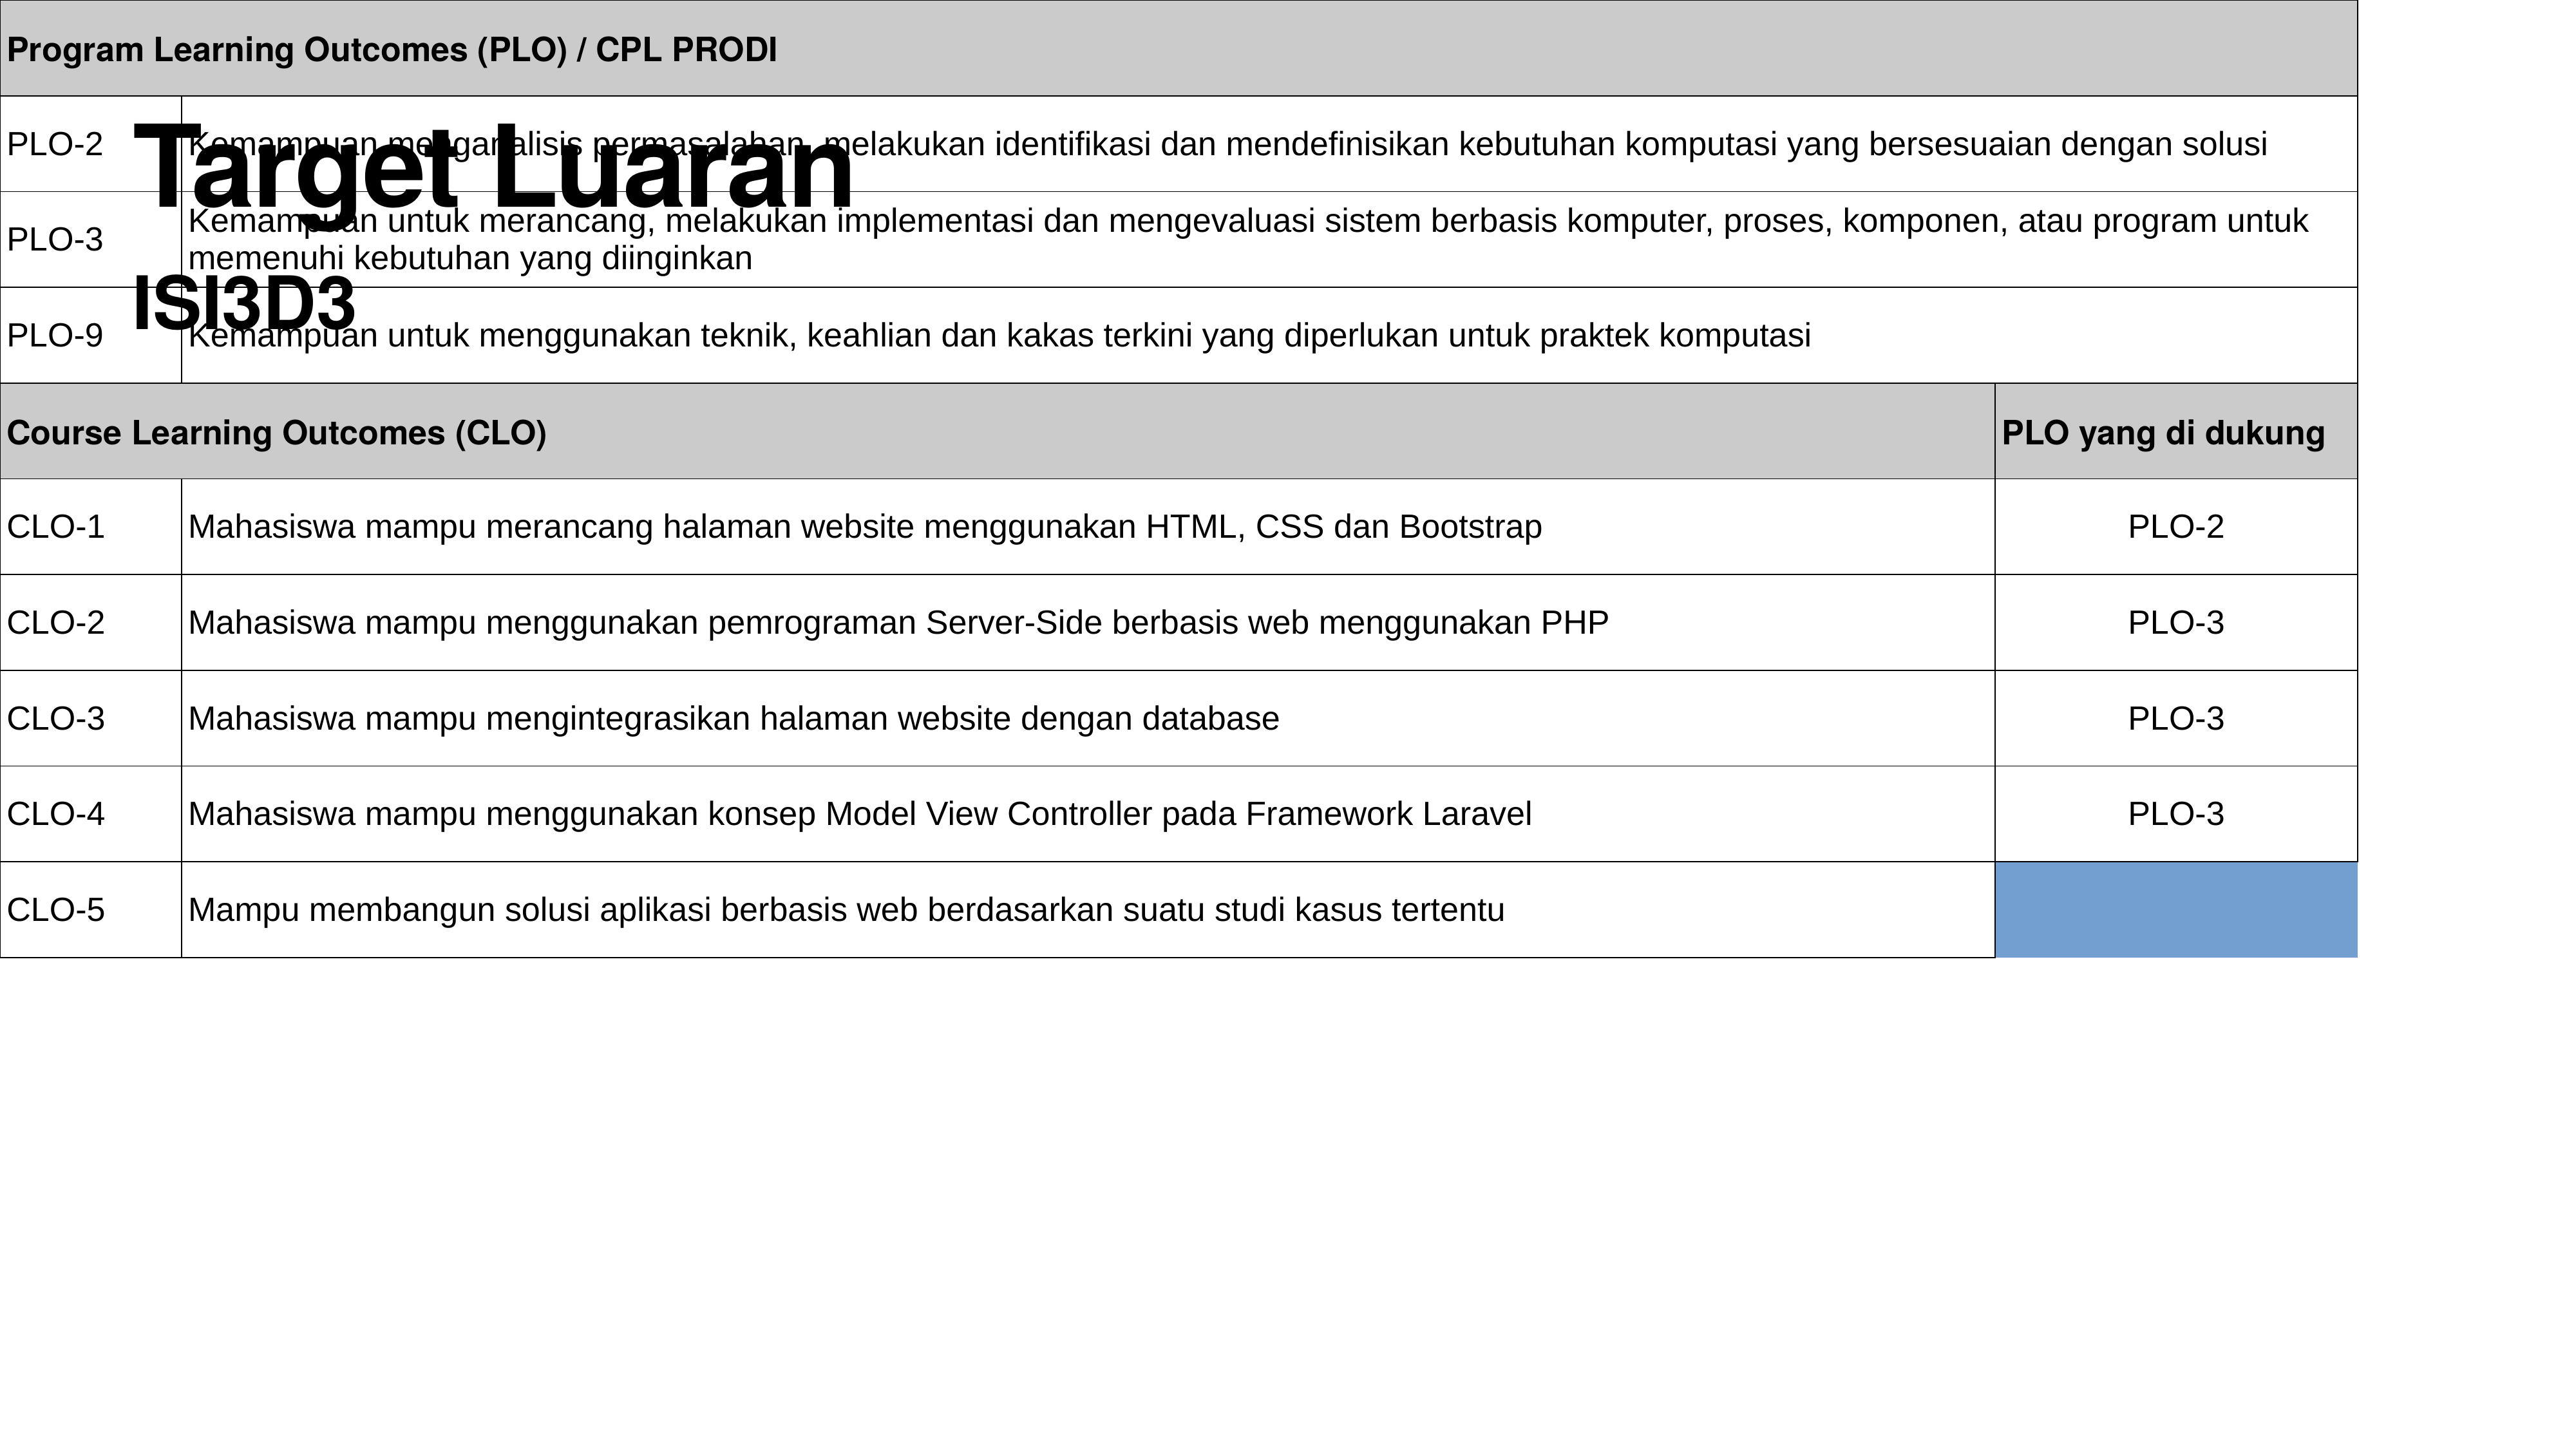

# Target Luaran
ISI3D3
| Program Learning Outcomes (PLO) / CPL PRODI |  |  |  |  |  |  |  |  |  |  |  |  |
| --- | --- | --- | --- | --- | --- | --- | --- | --- | --- | --- | --- | --- |
| PLO-2 | Kemampuan menganalisis permasalahan, melakukan identifikasi dan mendefinisikan kebutuhan komputasi yang bersesuaian dengan solusi |  |  |  |  |  |  |  |  |  |  |  |
| PLO-3 | Kemampuan untuk merancang, melakukan implementasi dan mengevaluasi sistem berbasis komputer, proses, komponen, atau program untuk memenuhi kebutuhan yang diinginkan |  |  |  |  |  |  |  |  |  |  |  |
| PLO-9 | Kemampuan untuk menggunakan teknik, keahlian dan kakas terkini yang diperlukan untuk praktek komputasi |  |  |  |  |  |  |  |  |  |  |  |
| Course Learning Outcomes (CLO) |  |  |  |  |  |  |  |  |  |  | PLO yang di dukung |  |
| CLO-1 | Mahasiswa mampu merancang halaman website menggunakan HTML, CSS dan Bootstrap |  |  |  |  |  |  |  |  |  | PLO-2 |  |
| CLO-2 | Mahasiswa mampu menggunakan pemrograman Server-Side berbasis web menggunakan PHP |  |  |  |  |  |  |  |  |  | PLO-3 |  |
| CLO-3 | Mahasiswa mampu mengintegrasikan halaman website dengan database |  |  |  |  |  |  |  |  |  | PLO-3 |  |
| CLO-4 | Mahasiswa mampu menggunakan konsep Model View Controller pada Framework Laravel |  |  |  |  |  |  |  |  |  | PLO-3 |  |
| CLO-5 | Mampu membangun solusi aplikasi berbasis web berdasarkan suatu studi kasus tertentu |  |  |  |  |  |  |  |  |  | PLO-9 |  |